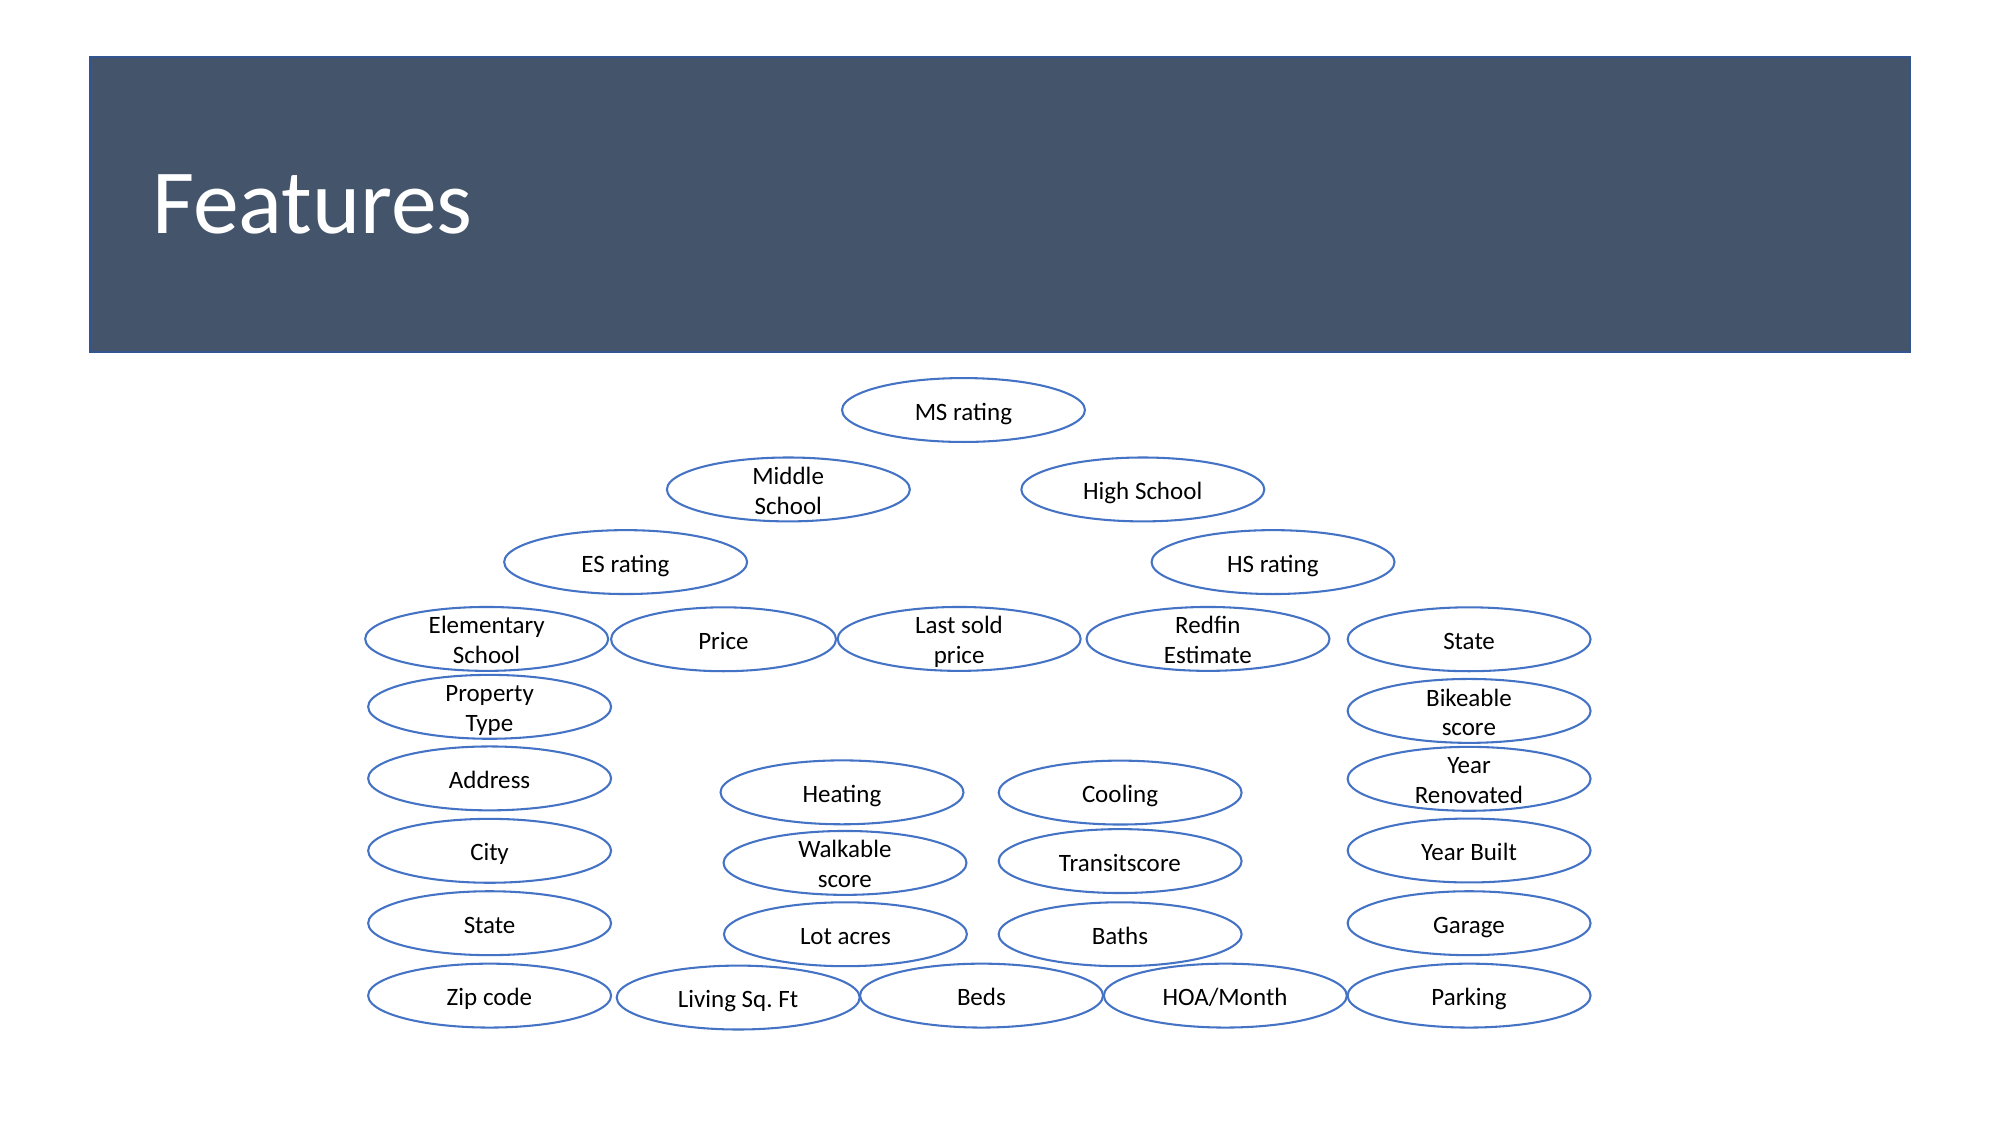

# Features
MS rating
Middle School
High School
ES rating
HS rating
Elementary School
Last sold price
Redfin Estimate
Price
State
Property
Type
Bikeable
score
Address
Year Renovated
Heating
Cooling
Year Built
City
Transitscore
Walkable score
State
Garage
Lot acres
Baths
Zip code
Beds
HOA/Month
Parking
Living Sq. Ft